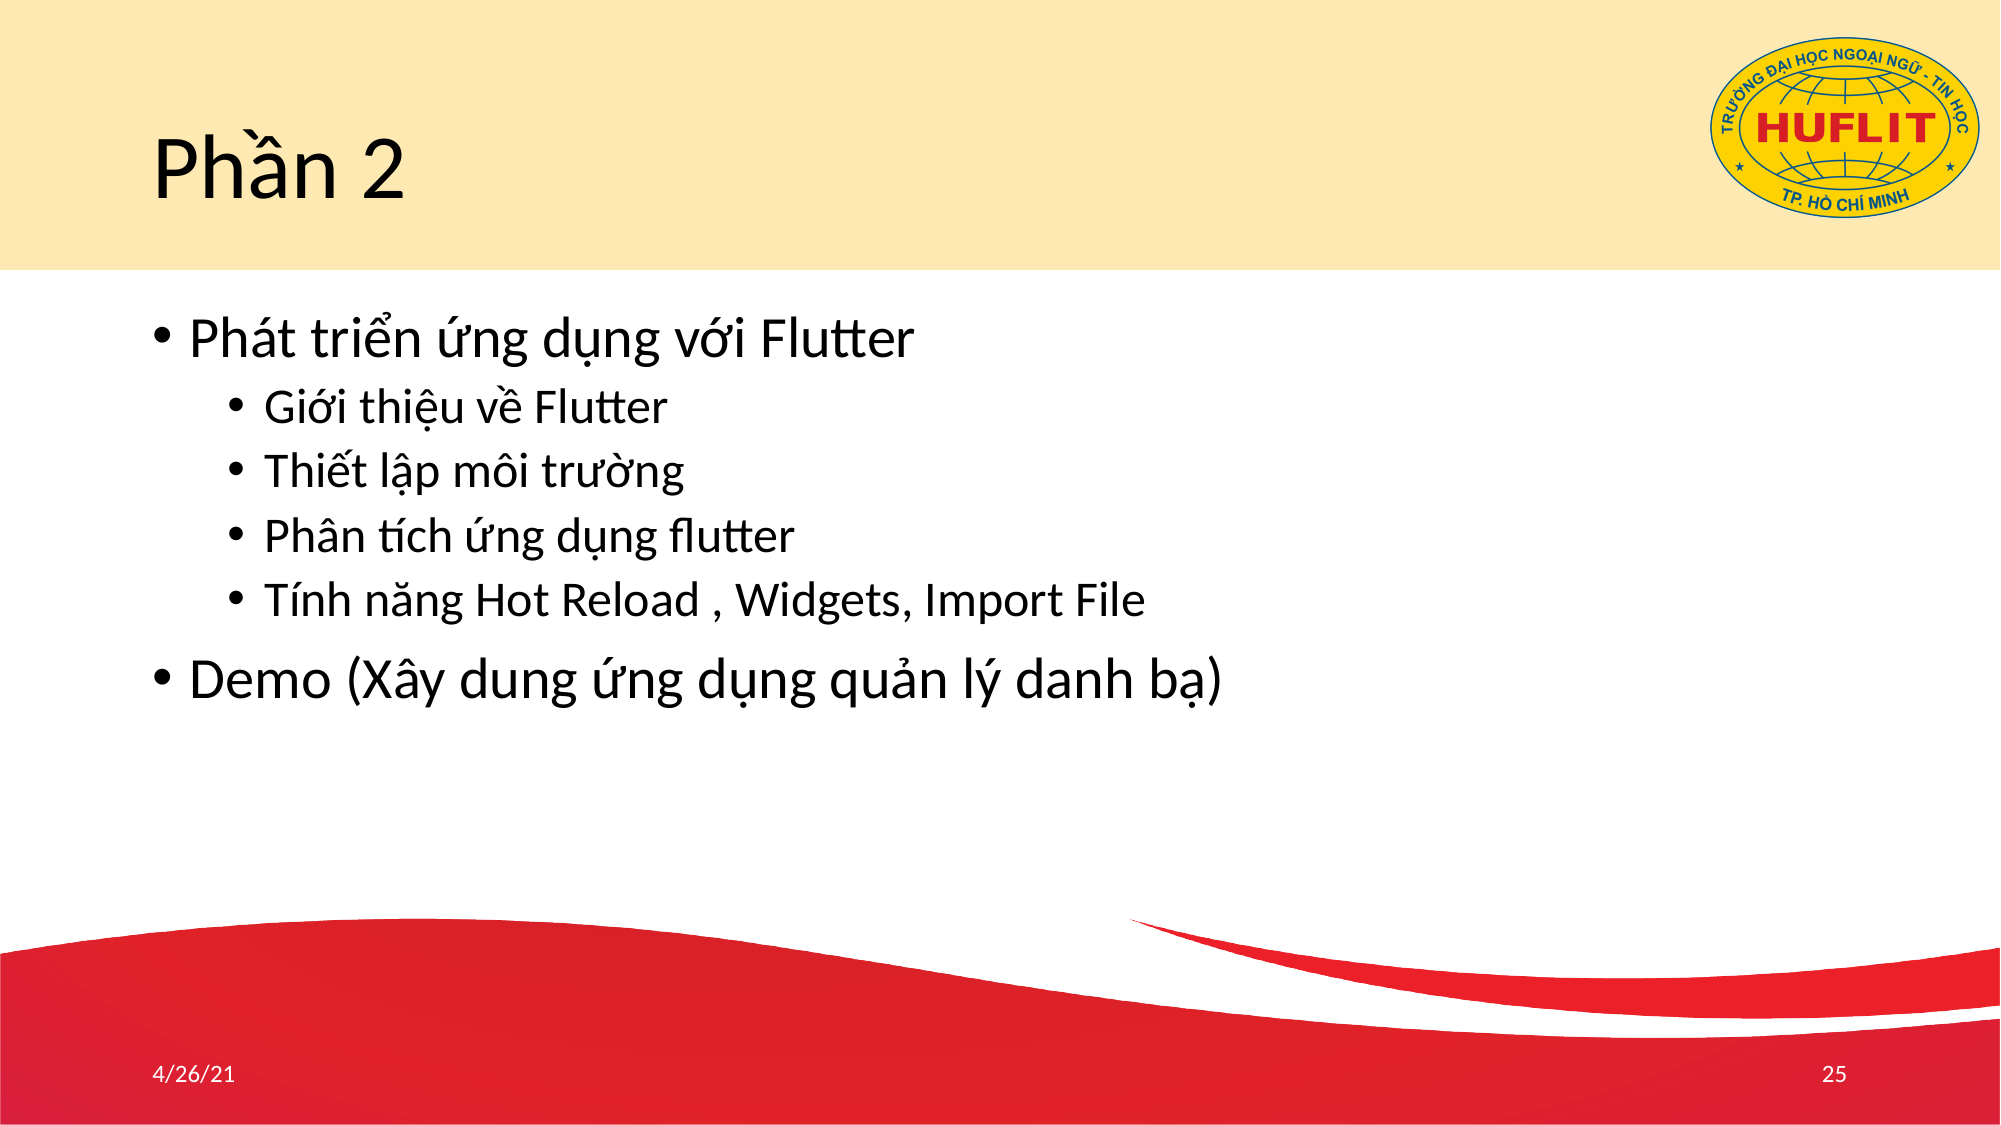

# Phần 2
Phát triển ứng dụng với Flutter
Giới thiệu về Flutter
Thiết lập môi trường
Phân tích ứng dụng flutter
Tính năng Hot Reload , Widgets, Import File
Demo (Xây dung ứng dụng quản lý danh bạ)

4/26/21

25